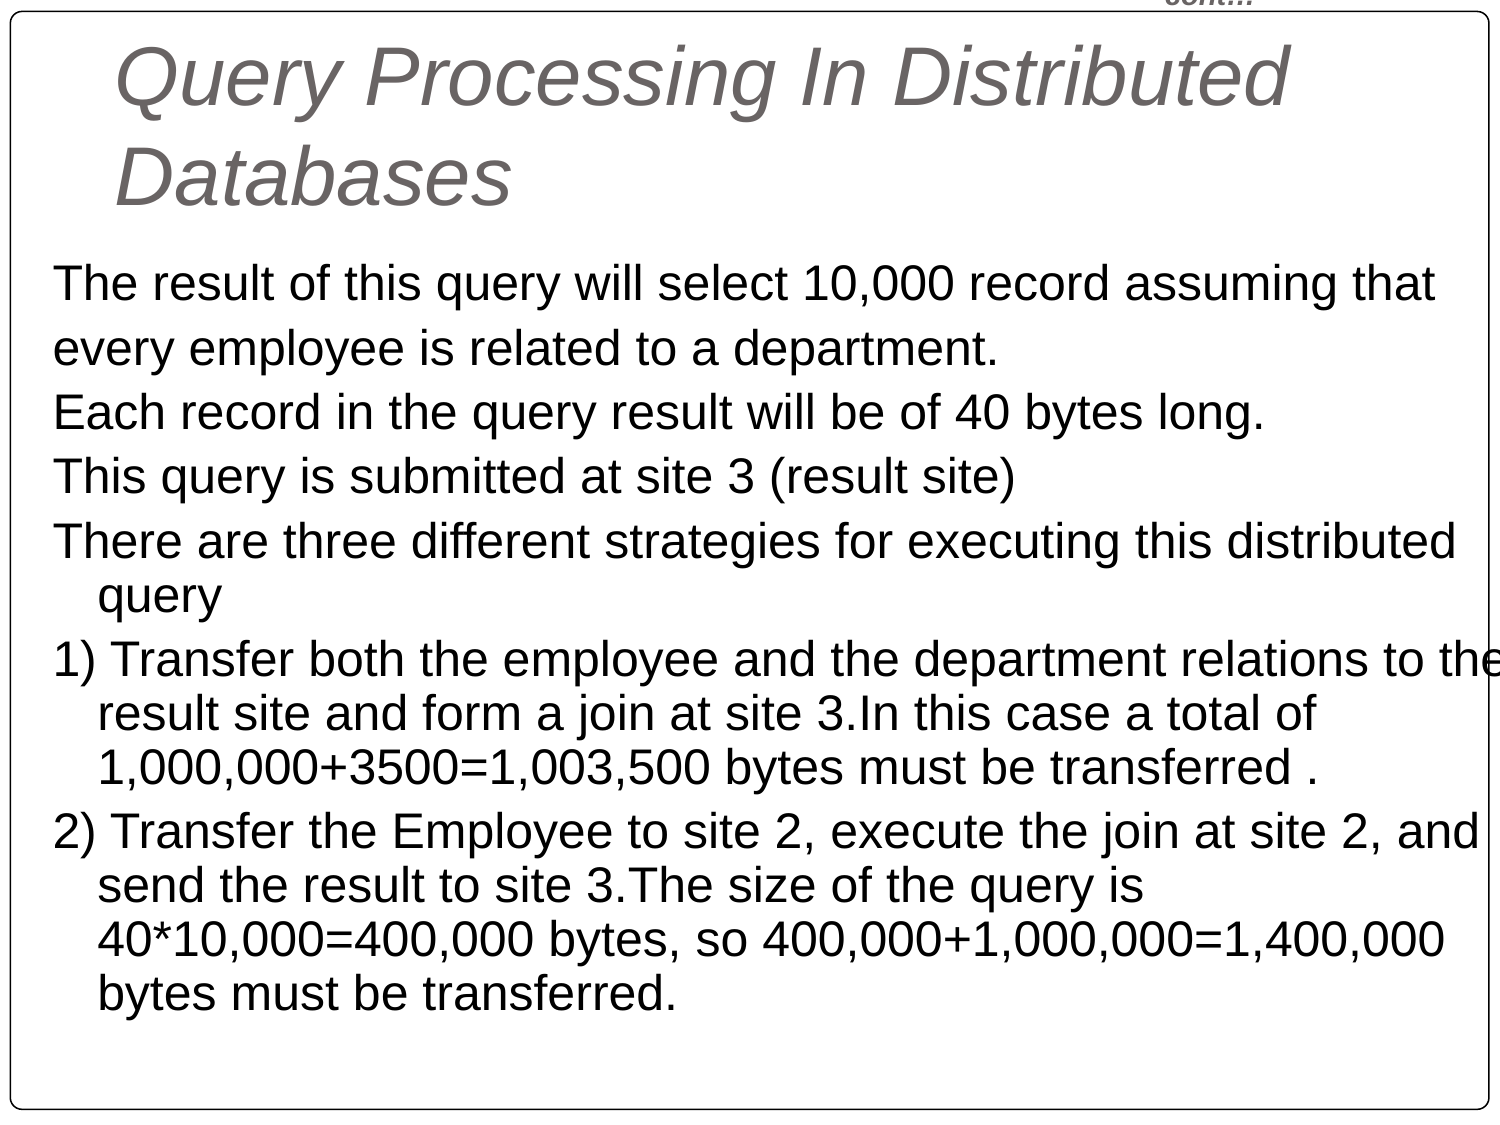

# cont… Query Processing In Distributed Databases
The result of this query will select 10,000 record assuming that
every employee is related to a department.
Each record in the query result will be of 40 bytes long.
This query is submitted at site 3 (result site)
There are three different strategies for executing this distributed query
1) Transfer both the employee and the department relations to the result site and form a join at site 3.In this case a total of 1,000,000+3500=1,003,500 bytes must be transferred .
2) Transfer the Employee to site 2, execute the join at site 2, and send the result to site 3.The size of the query is 40*10,000=400,000 bytes, so 400,000+1,000,000=1,400,000 bytes must be transferred.